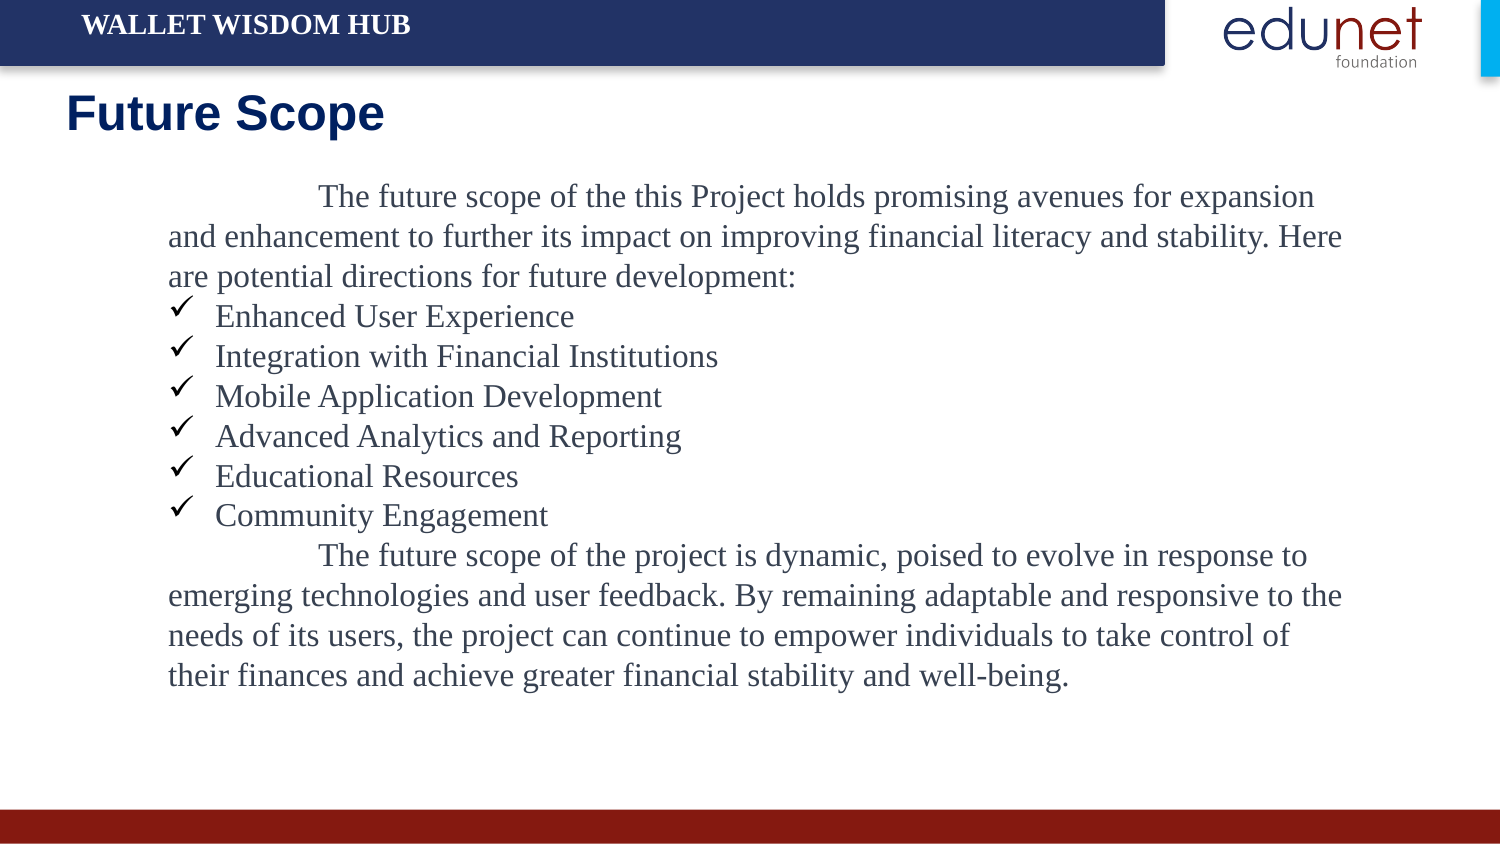

WALLET WISDOM HUB
# Future Scope
	The future scope of the this Project holds promising avenues for expansion and enhancement to further its impact on improving financial literacy and stability. Here are potential directions for future development:
Enhanced User Experience
Integration with Financial Institutions
Mobile Application Development
Advanced Analytics and Reporting
Educational Resources
Community Engagement
 	The future scope of the project is dynamic, poised to evolve in response to emerging technologies and user feedback. By remaining adaptable and responsive to the needs of its users, the project can continue to empower individuals to take control of their finances and achieve greater financial stability and well-being.